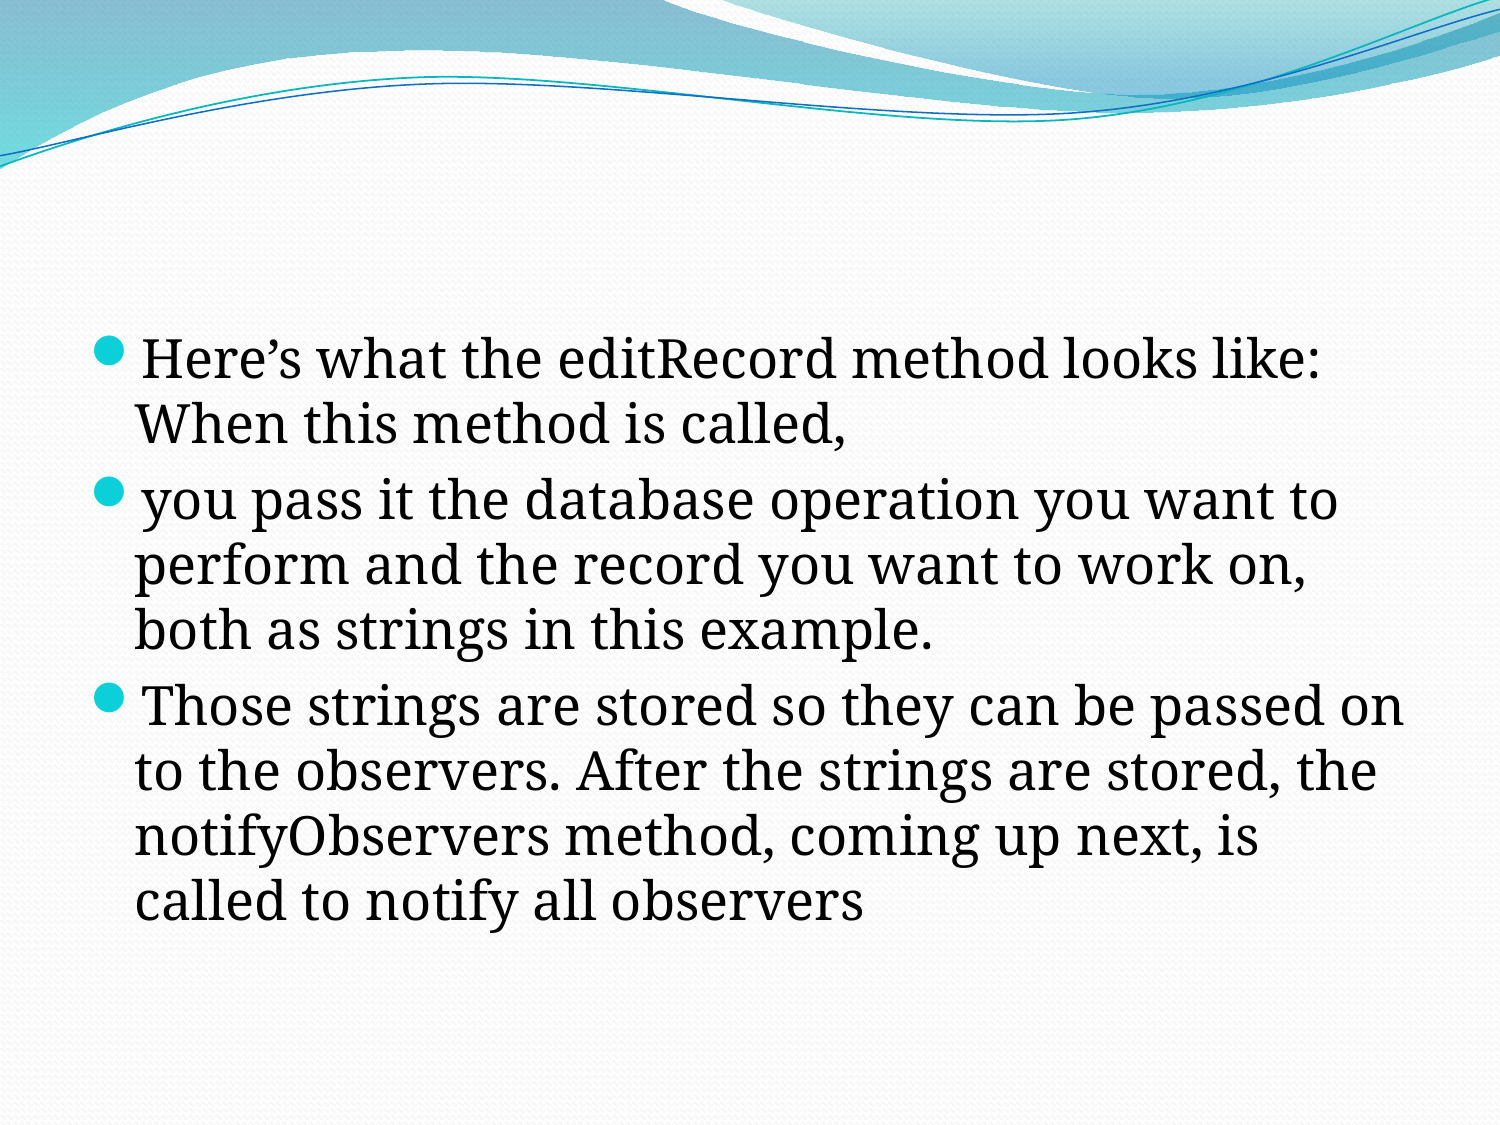

Here’s what the editRecord method looks like: When this method is called,
you pass it the database operation you want to perform and the record you want to work on, both as strings in this example.
Those strings are stored so they can be passed on to the observers. After the strings are stored, the notifyObservers method, coming up next, is called to notify all observers